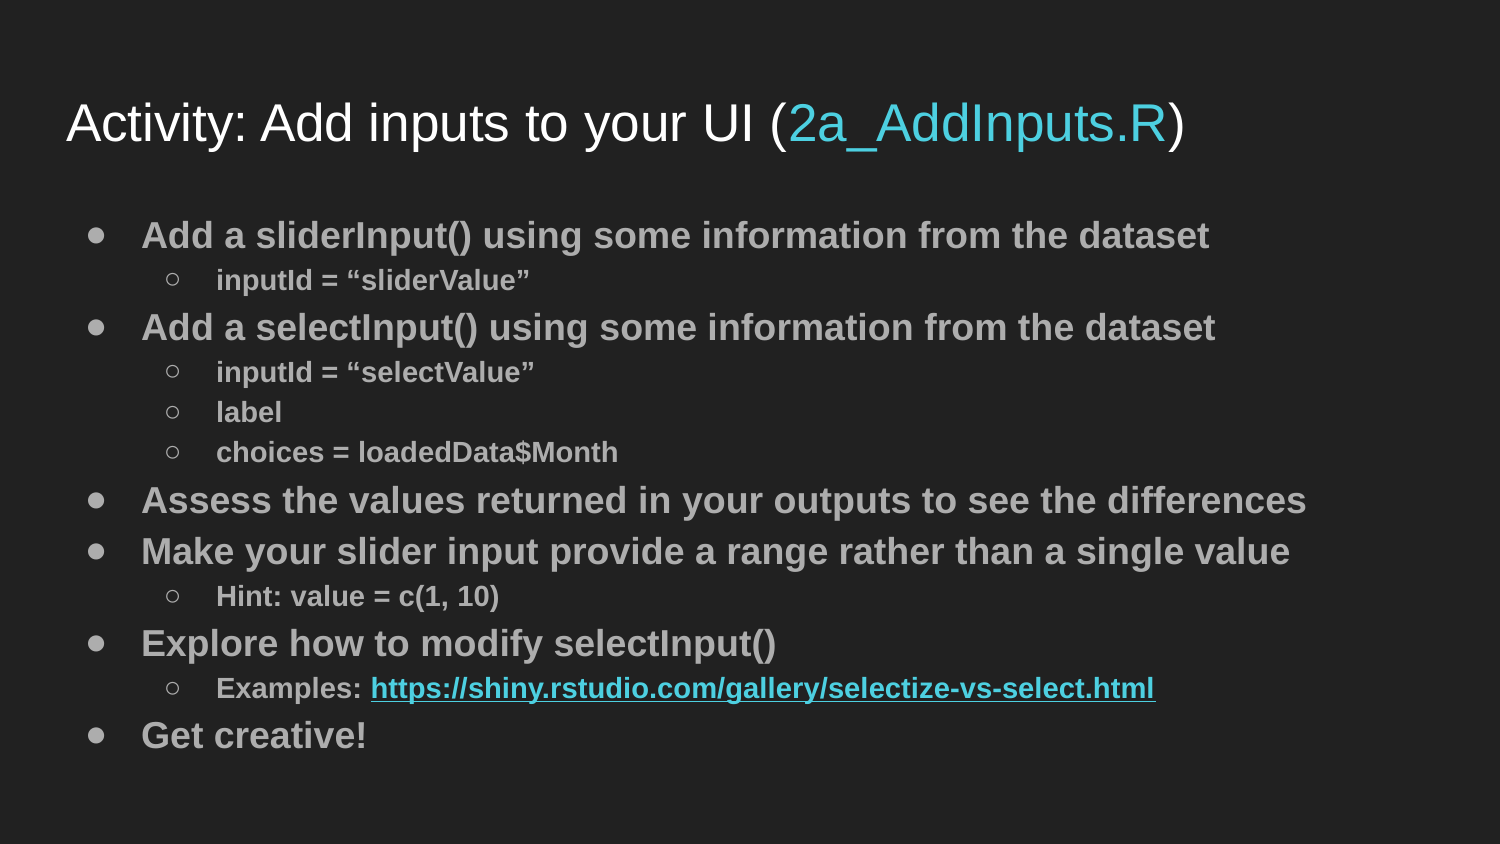

# Activity: Add inputs to your UI (2a_AddInputs.R)
Add a sliderInput() using some information from the dataset
inputId = “sliderValue”
Add a selectInput() using some information from the dataset
inputId = “selectValue”
label
choices = loadedData$Month
Assess the values returned in your outputs to see the differences
Make your slider input provide a range rather than a single value
Hint: value = c(1, 10)
Explore how to modify selectInput()
Examples: https://shiny.rstudio.com/gallery/selectize-vs-select.html
Get creative!